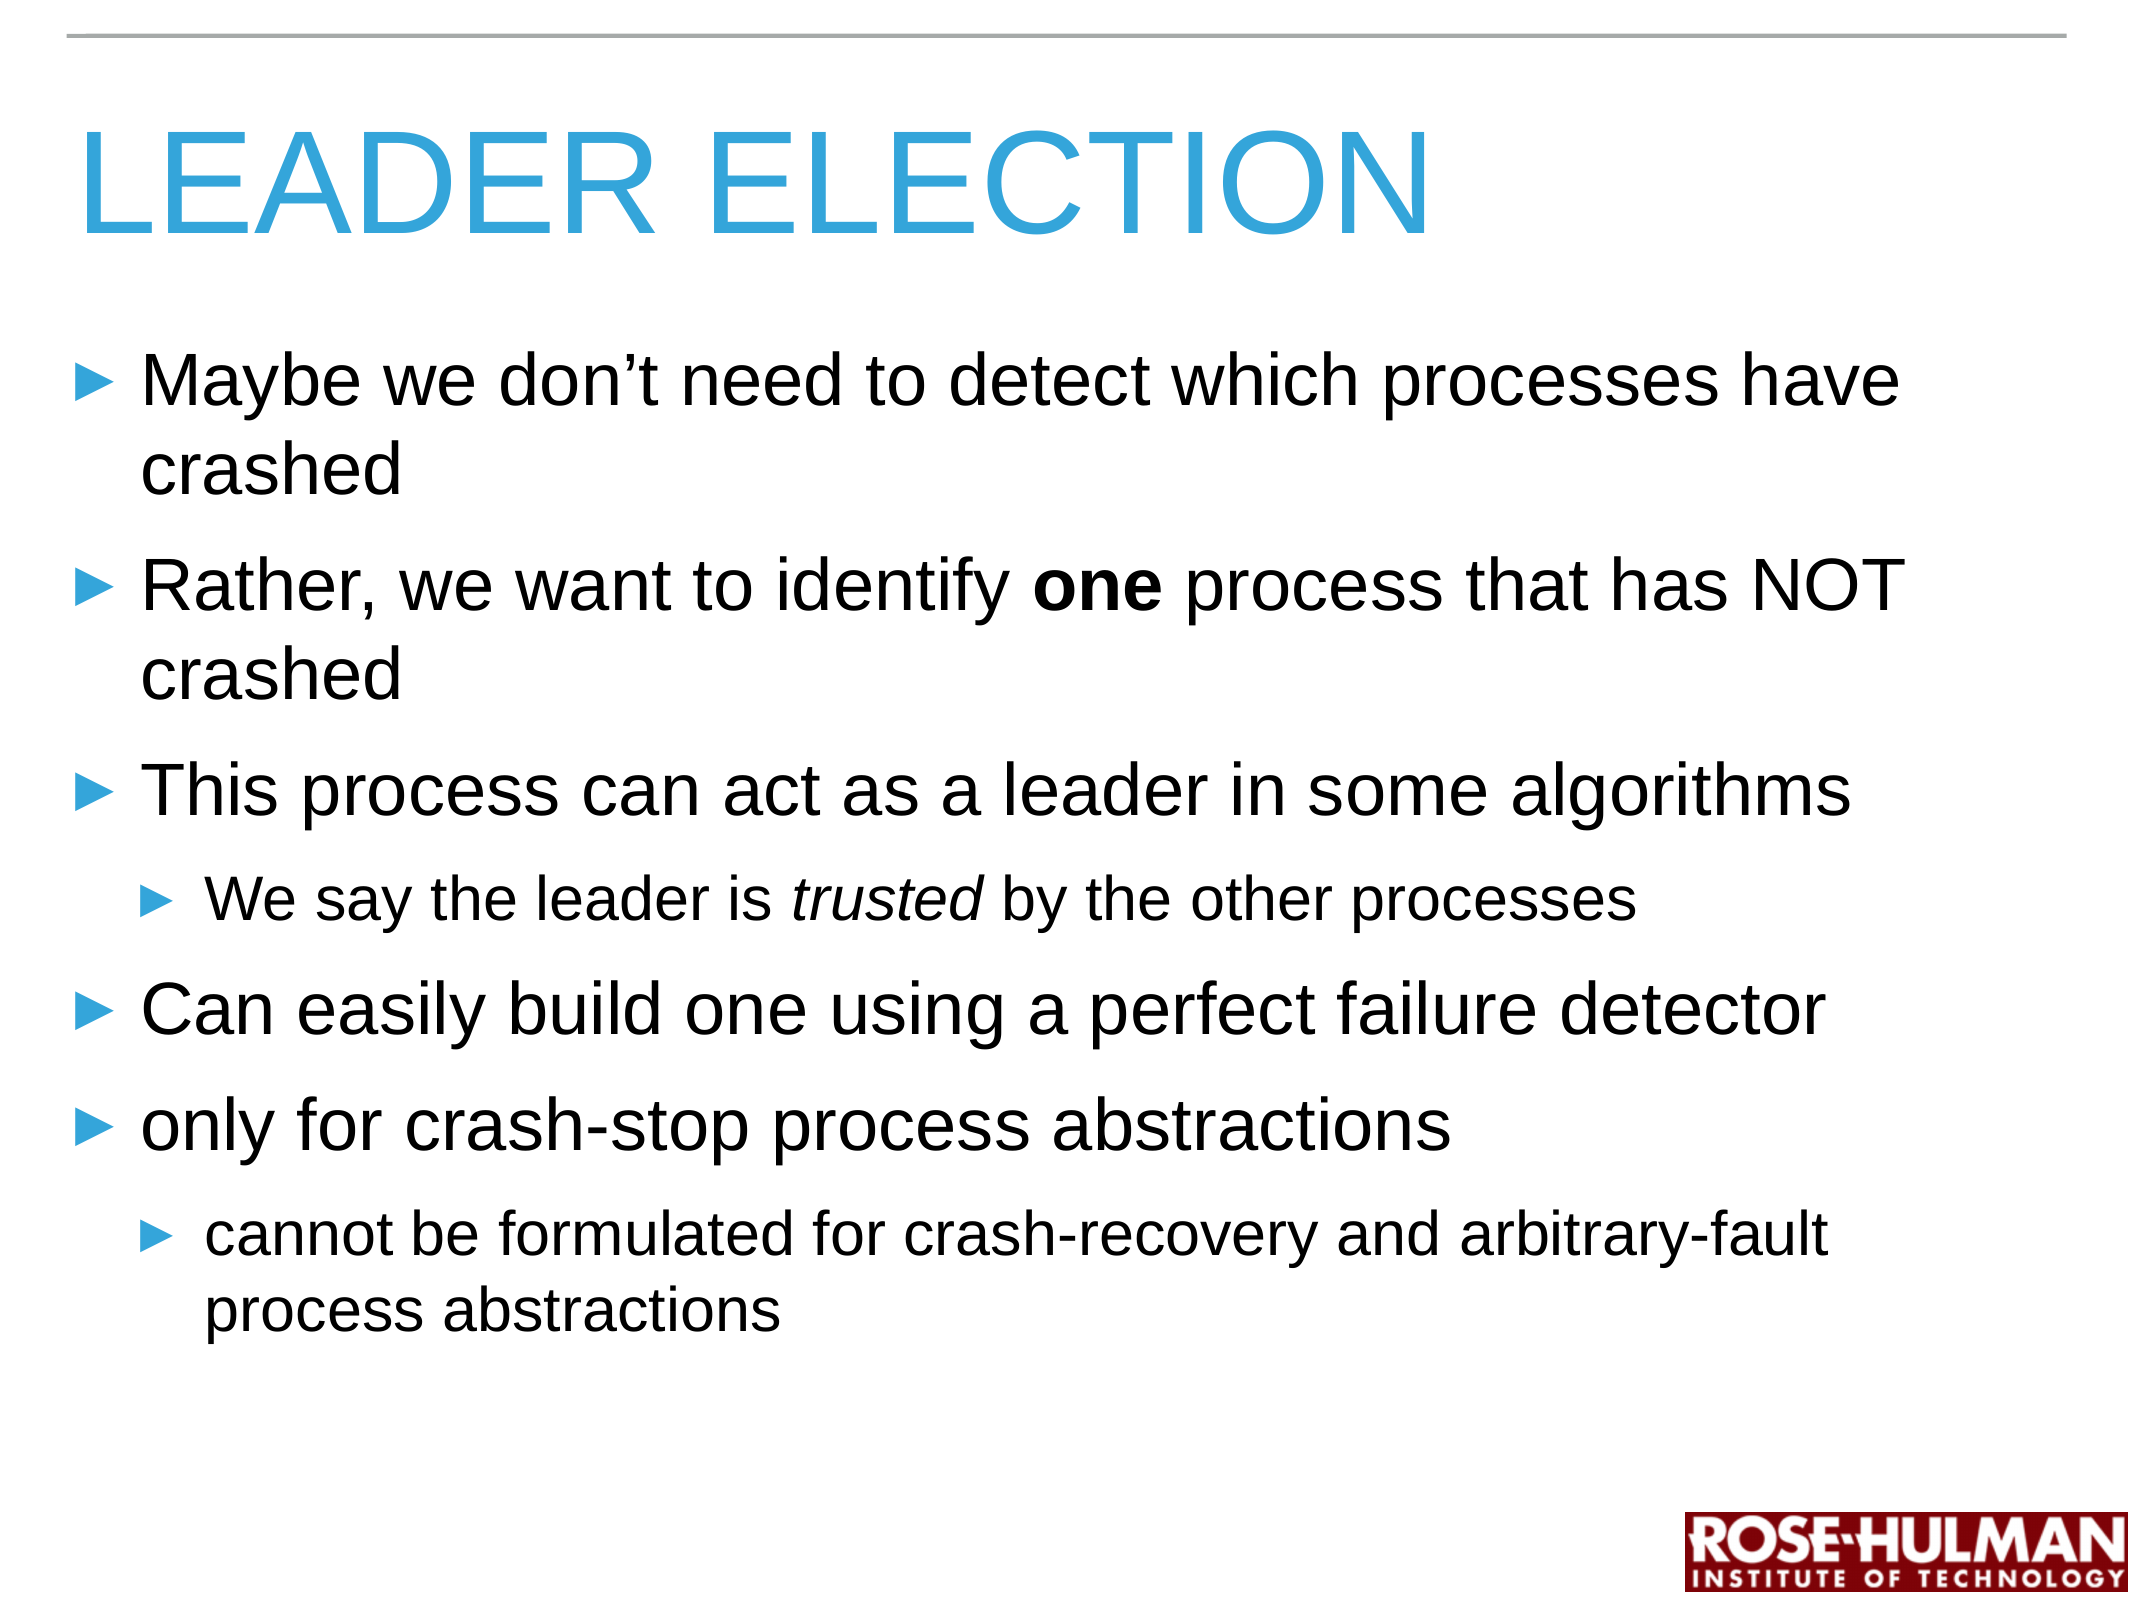

# leader election
Maybe we don’t need to detect which processes have crashed
Rather, we want to identify one process that has NOT crashed
This process can act as a leader in some algorithms
We say the leader is trusted by the other processes
Can easily build one using a perfect failure detector
only for crash-stop process abstractions
cannot be formulated for crash-recovery and arbitrary-fault process abstractions
94